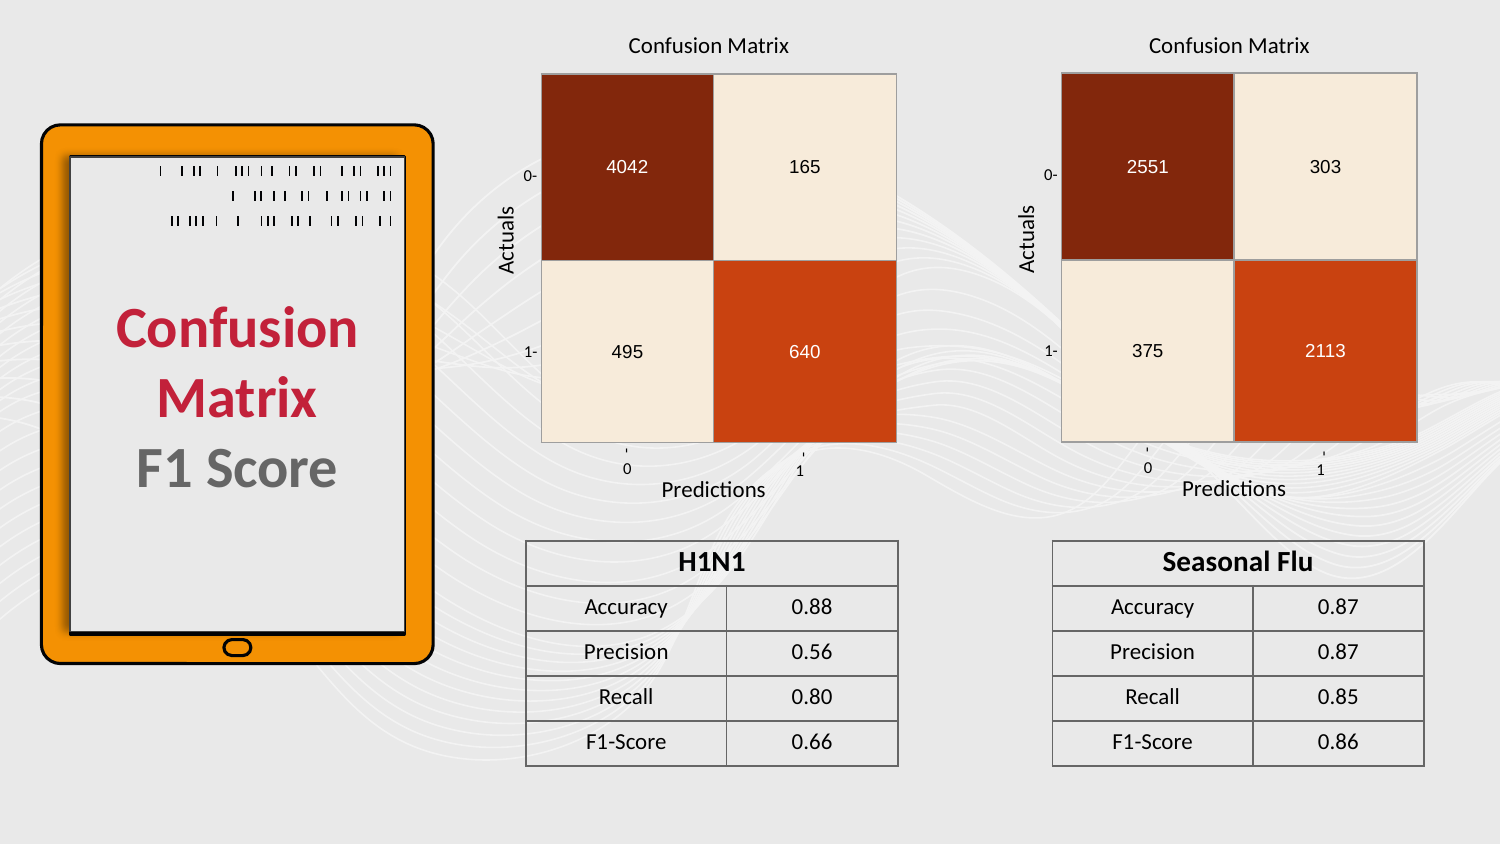

Confusion Matrix
Confusion Matrix
| 2551 | 303 |
| --- | --- |
| 375 | 2113 |
| 4042 | 165 |
| --- | --- |
| 495 | 640 |

0-
Confusion Matrix
F1 Score
0-
Actuals
Actuals
1-
1-
-
-
-
-
0
0
1
1
Predictions
Predictions
| H1N1 |  |
| --- | --- |
| Accuracy | 0.88 |
| Precision | 0.56 |
| Recall | 0.80 |
| F1-Score | 0.66 |
| Seasonal Flu |  |
| --- | --- |
| Accuracy | 0.87 |
| Precision | 0.87 |
| Recall | 0.85 |
| F1-Score | 0.86 |